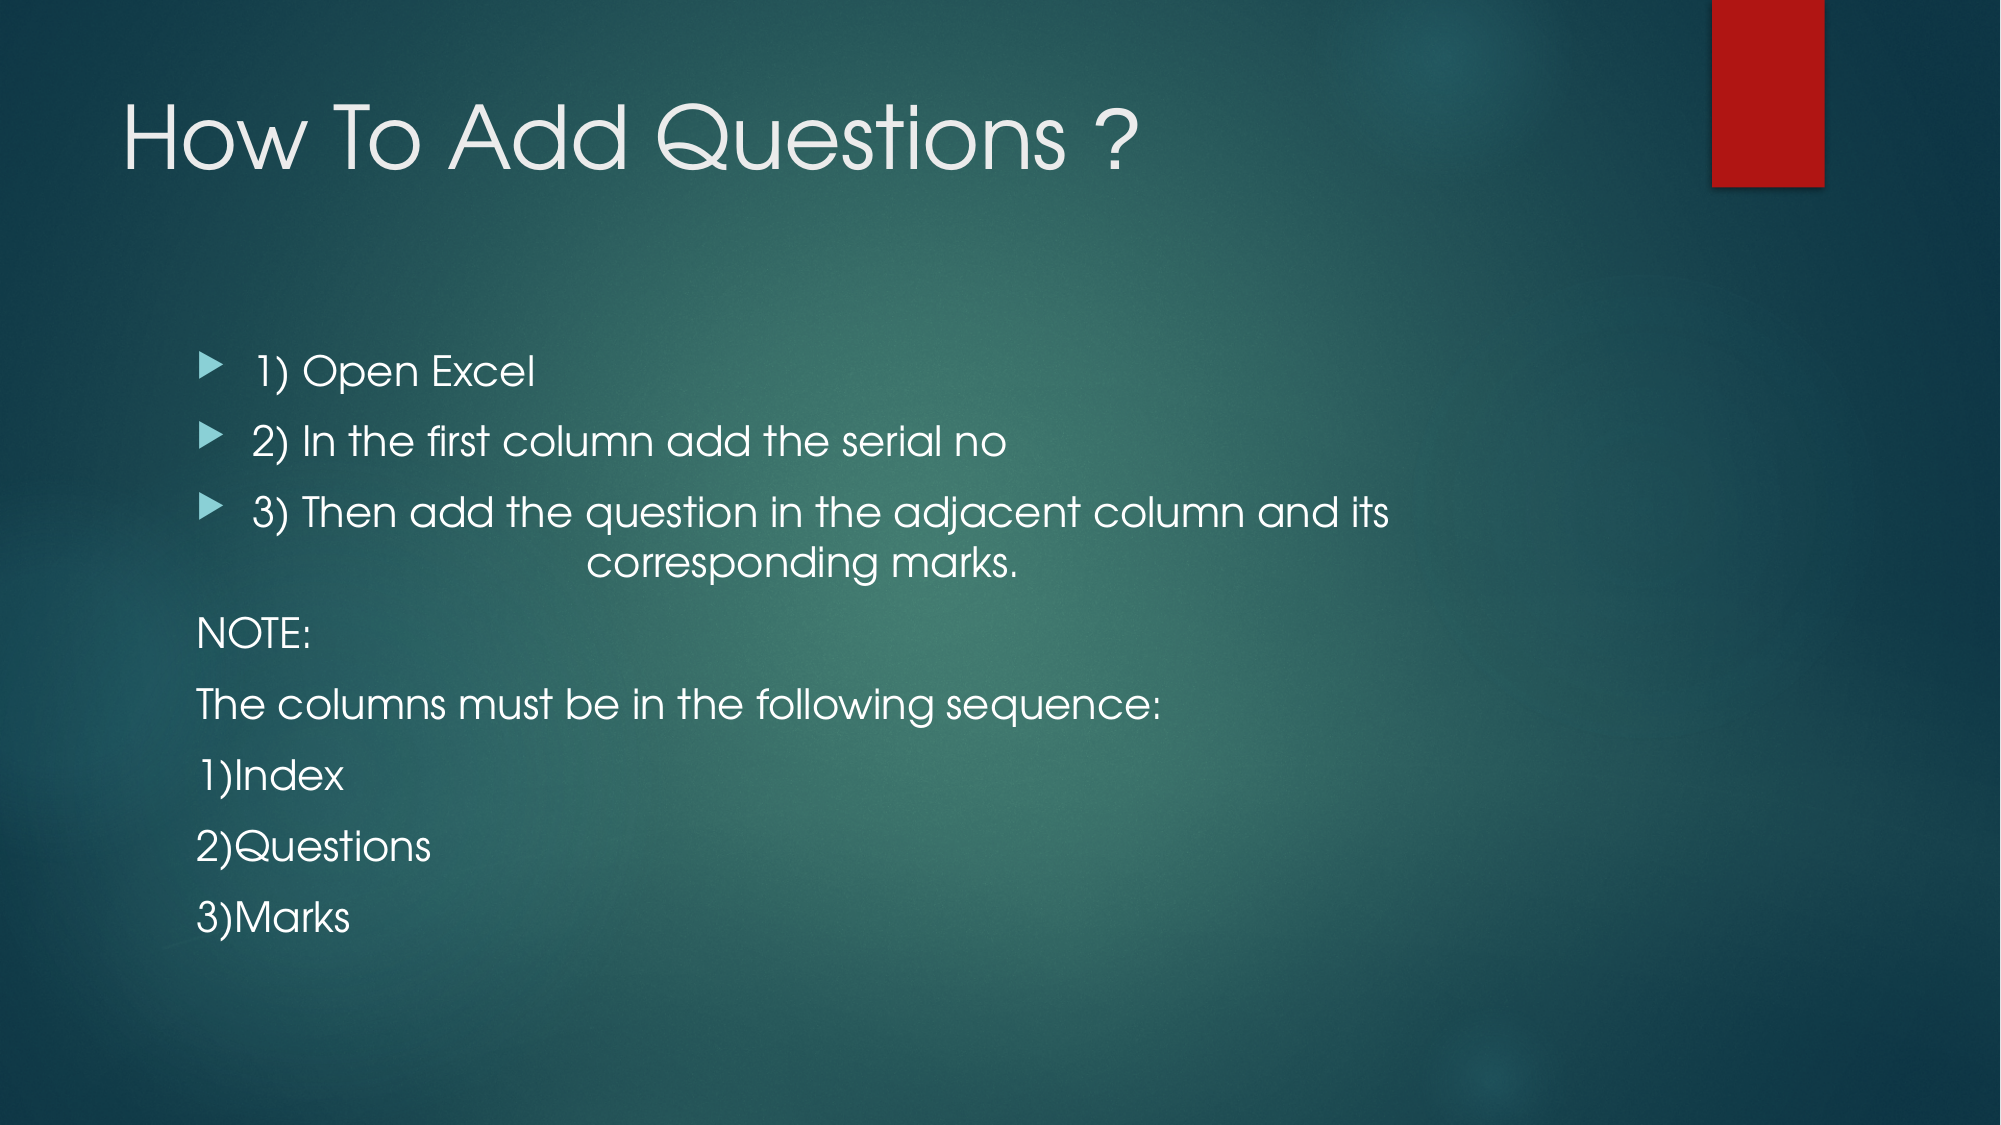

# How To Add Questions ?
1) Open Excel
2) In the first column add the serial no
3) Then add the question in the adjacent column and its     	   		          	   corresponding marks.
NOTE:
The columns must be in the following sequence:
1)Index
2)Questions
3)Marks